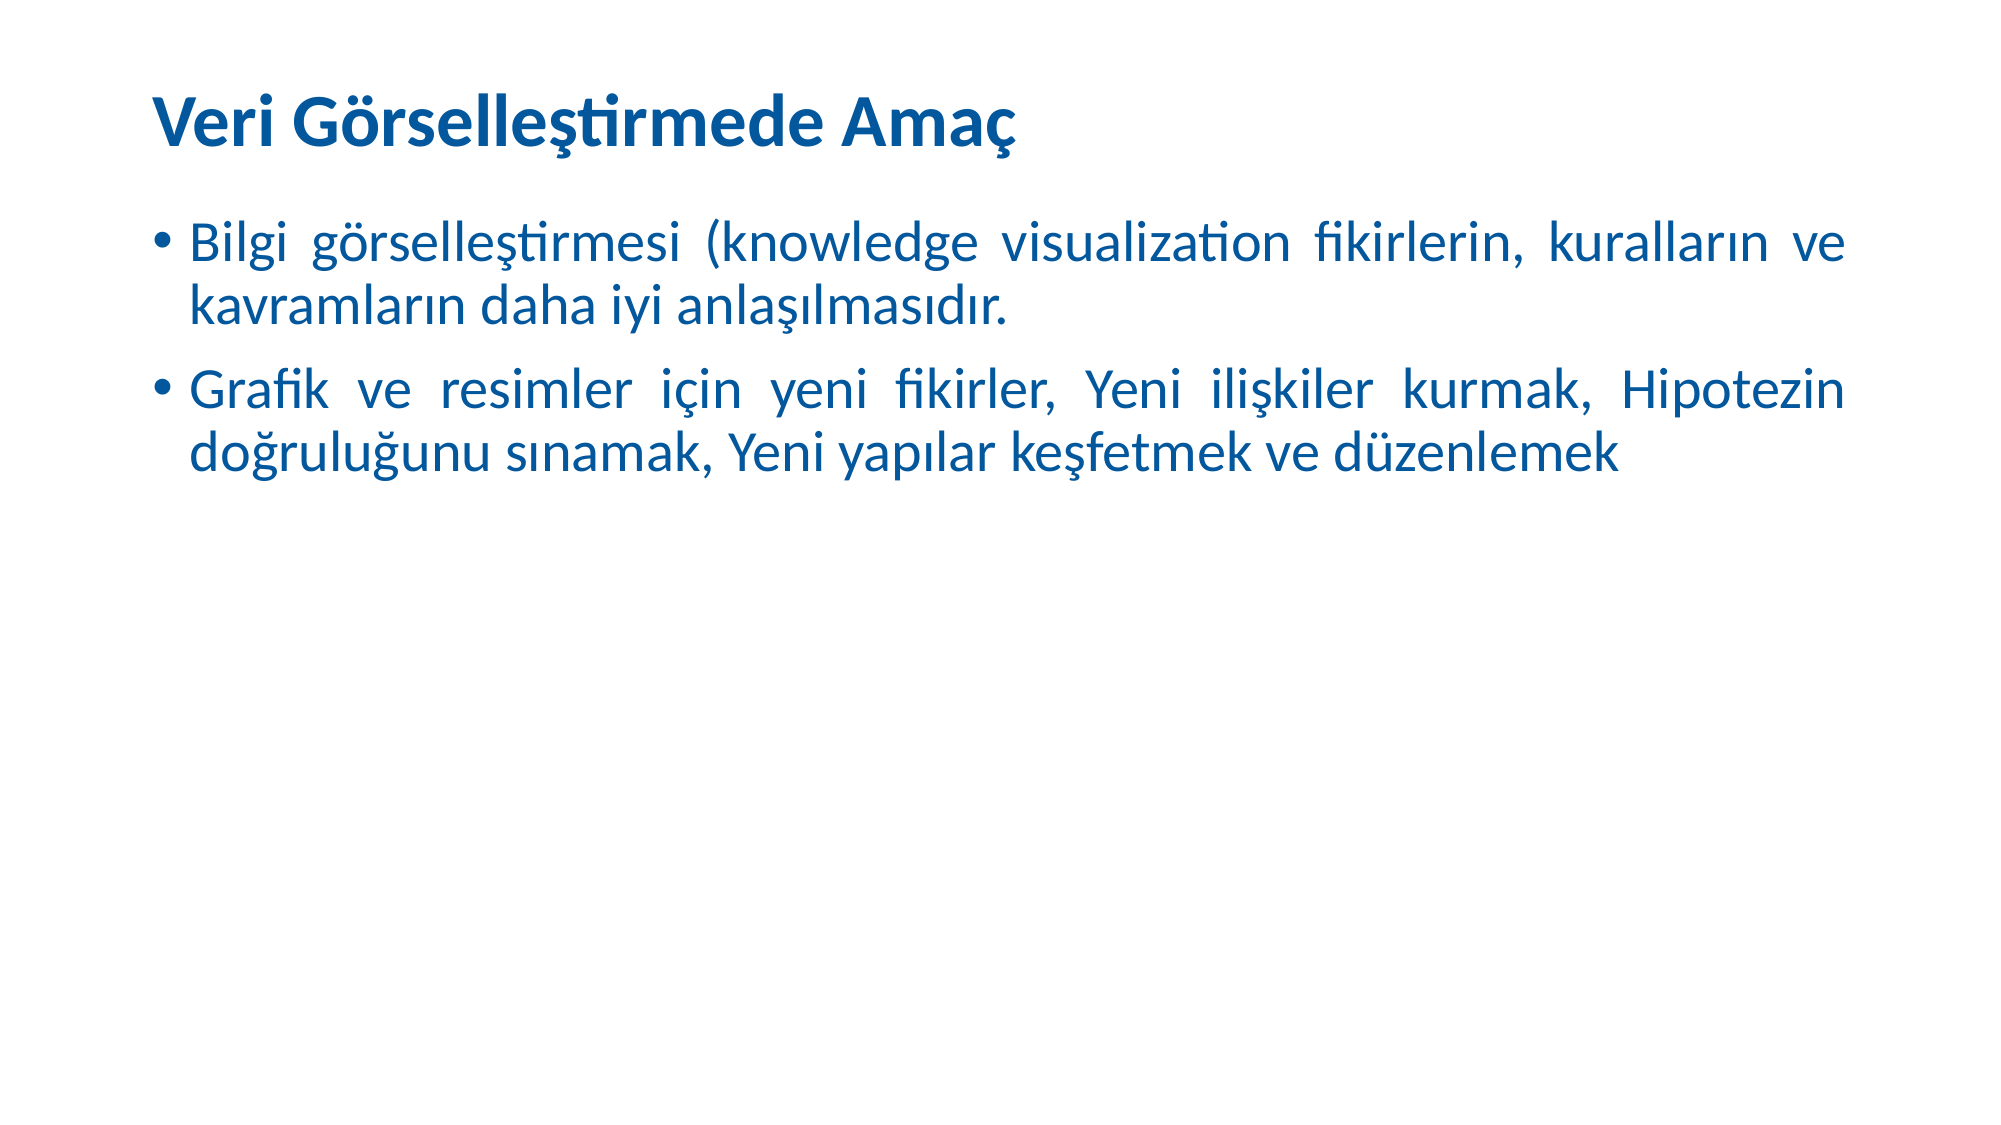

# Veri Görselleştirmede Amaç
Bilgi görselleştirmesi (knowledge visualization fikirlerin, kuralların ve kavramların daha iyi anlaşılmasıdır.
Grafik ve resimler için yeni fikirler, Yeni ilişkiler kurmak, Hipotezin doğruluğunu sınamak, Yeni yapılar keşfetmek ve düzenlemek